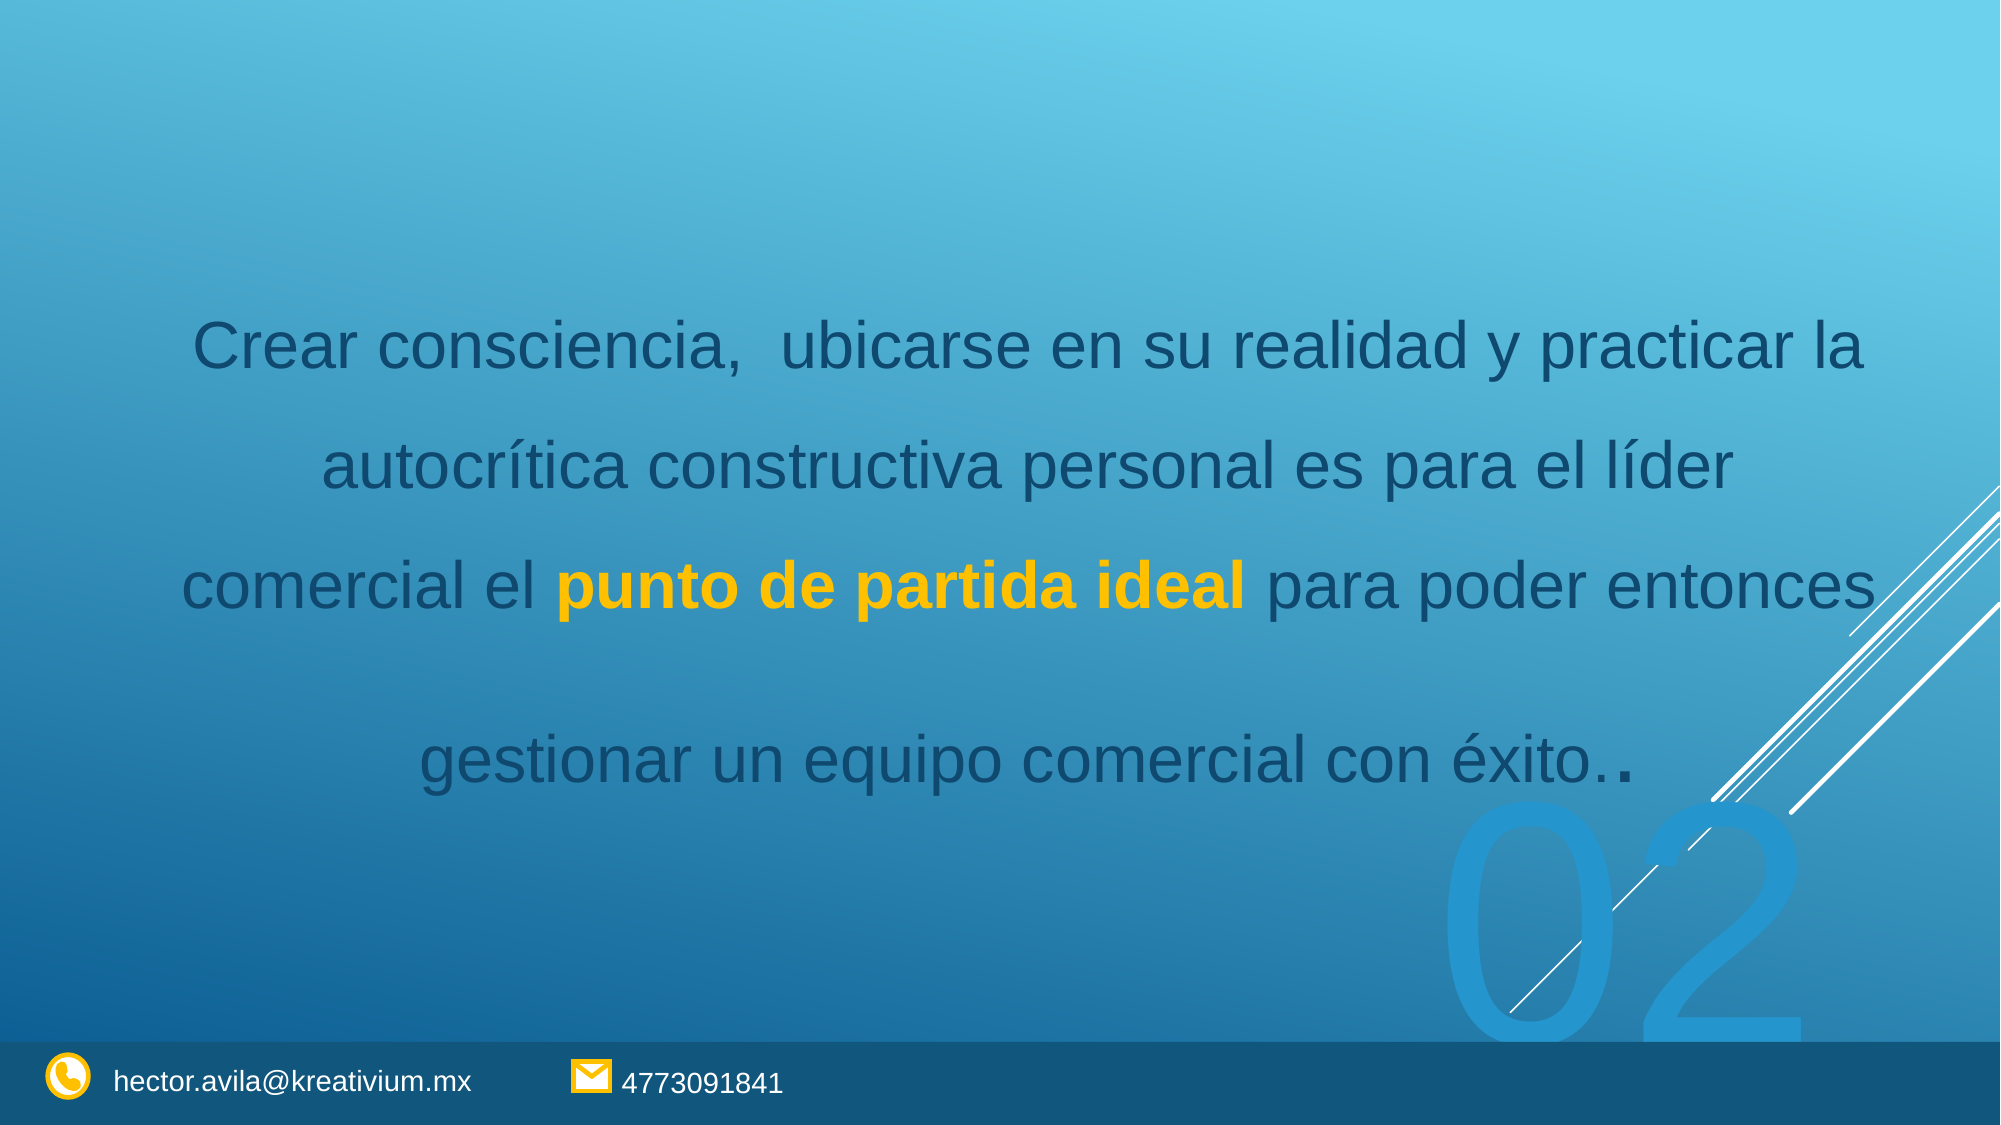

Crear consciencia,  ubicarse en su realidad y practicar la autocrítica constructiva personal es para el líder comercial el punto de partida ideal para poder entonces gestionar un equipo comercial con éxito..

02

hector.avila@kreativium.mx
4773091841